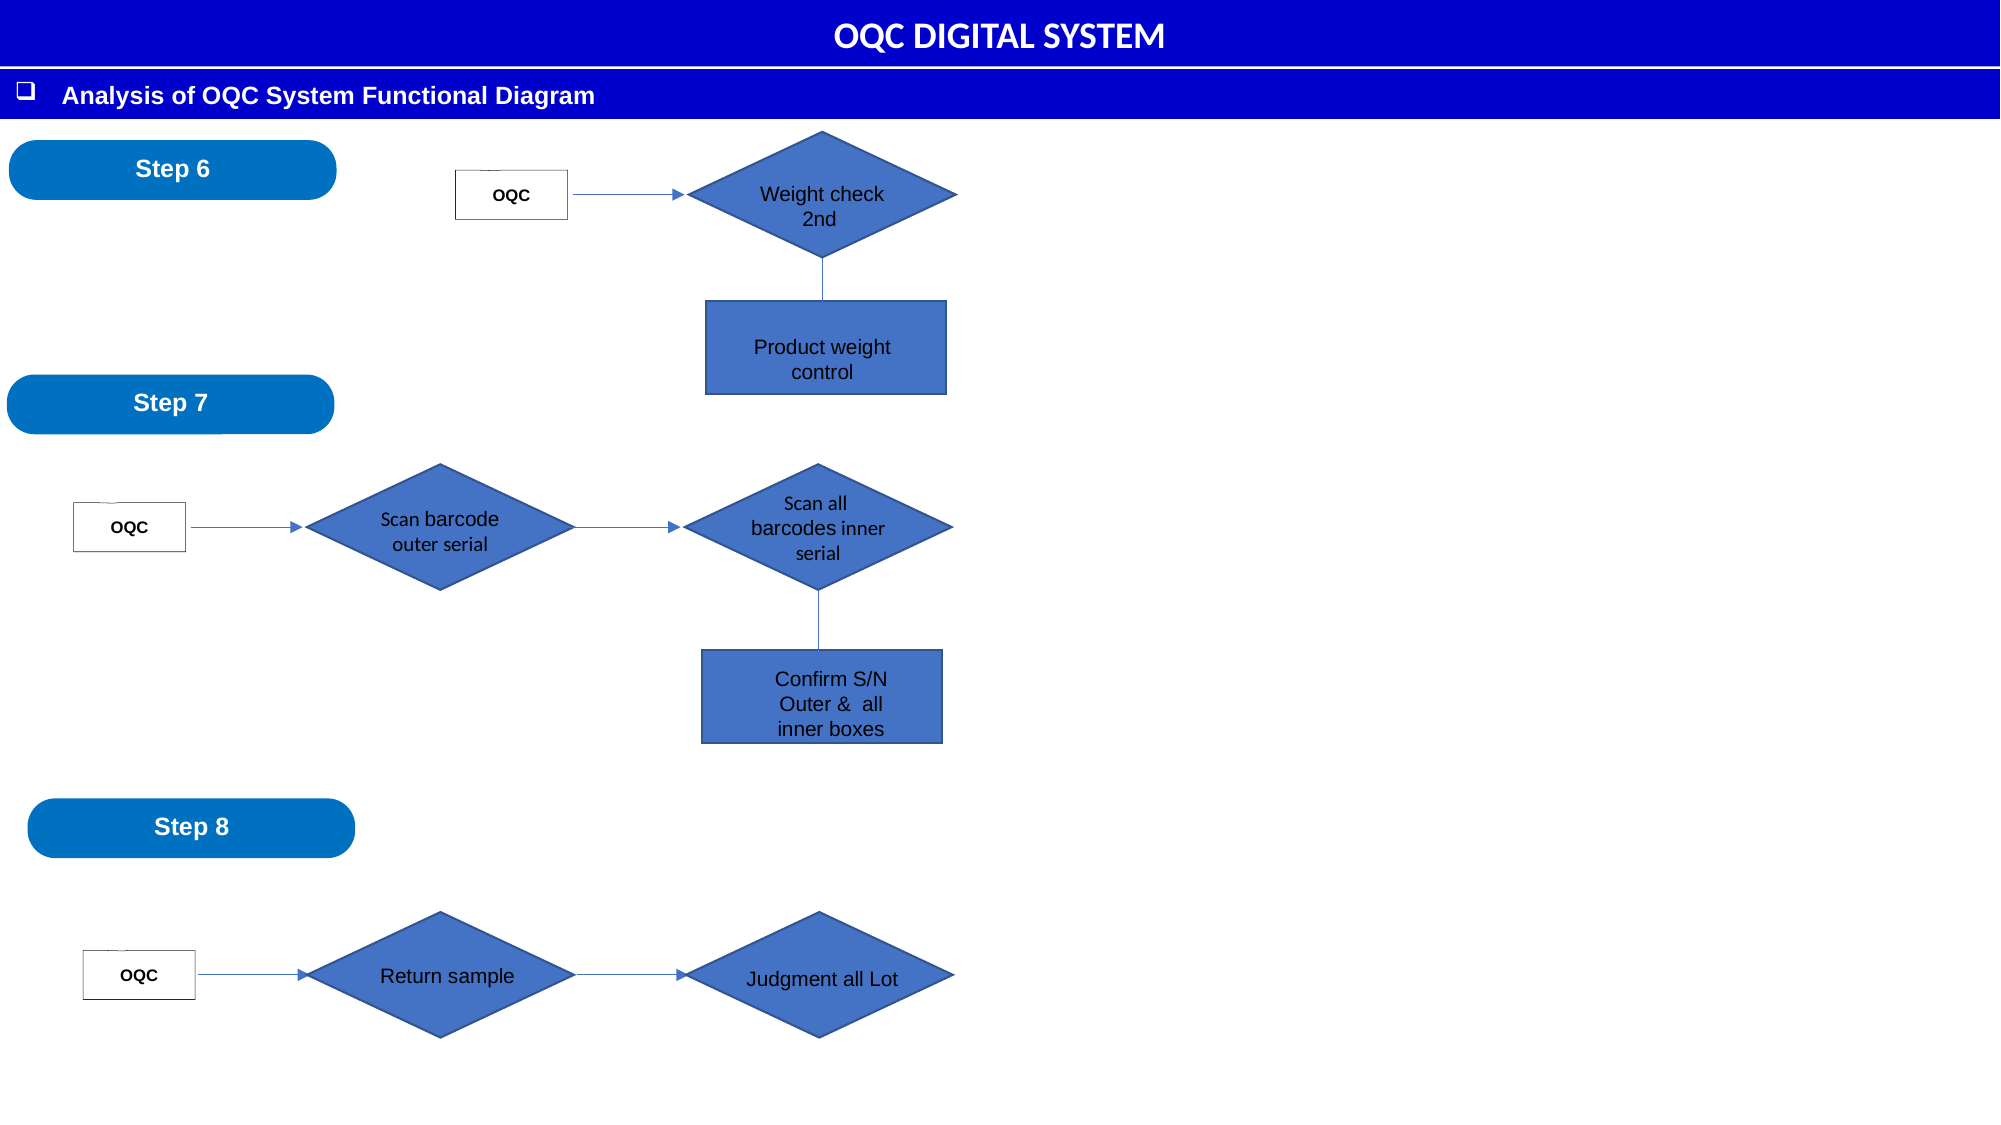

OQC DIGITAL SYSTEM
Analysis of OQC System Functional Diagram

Step 6

OQC
Weight check 2nd

Product weight control
Step 7

Scan all  barcodes inner serial
Scan barcode outer serial
OQC

Confirm S/N Outer &  all inner boxes
Step 8

Return sample
Judgment all Lot
OQC